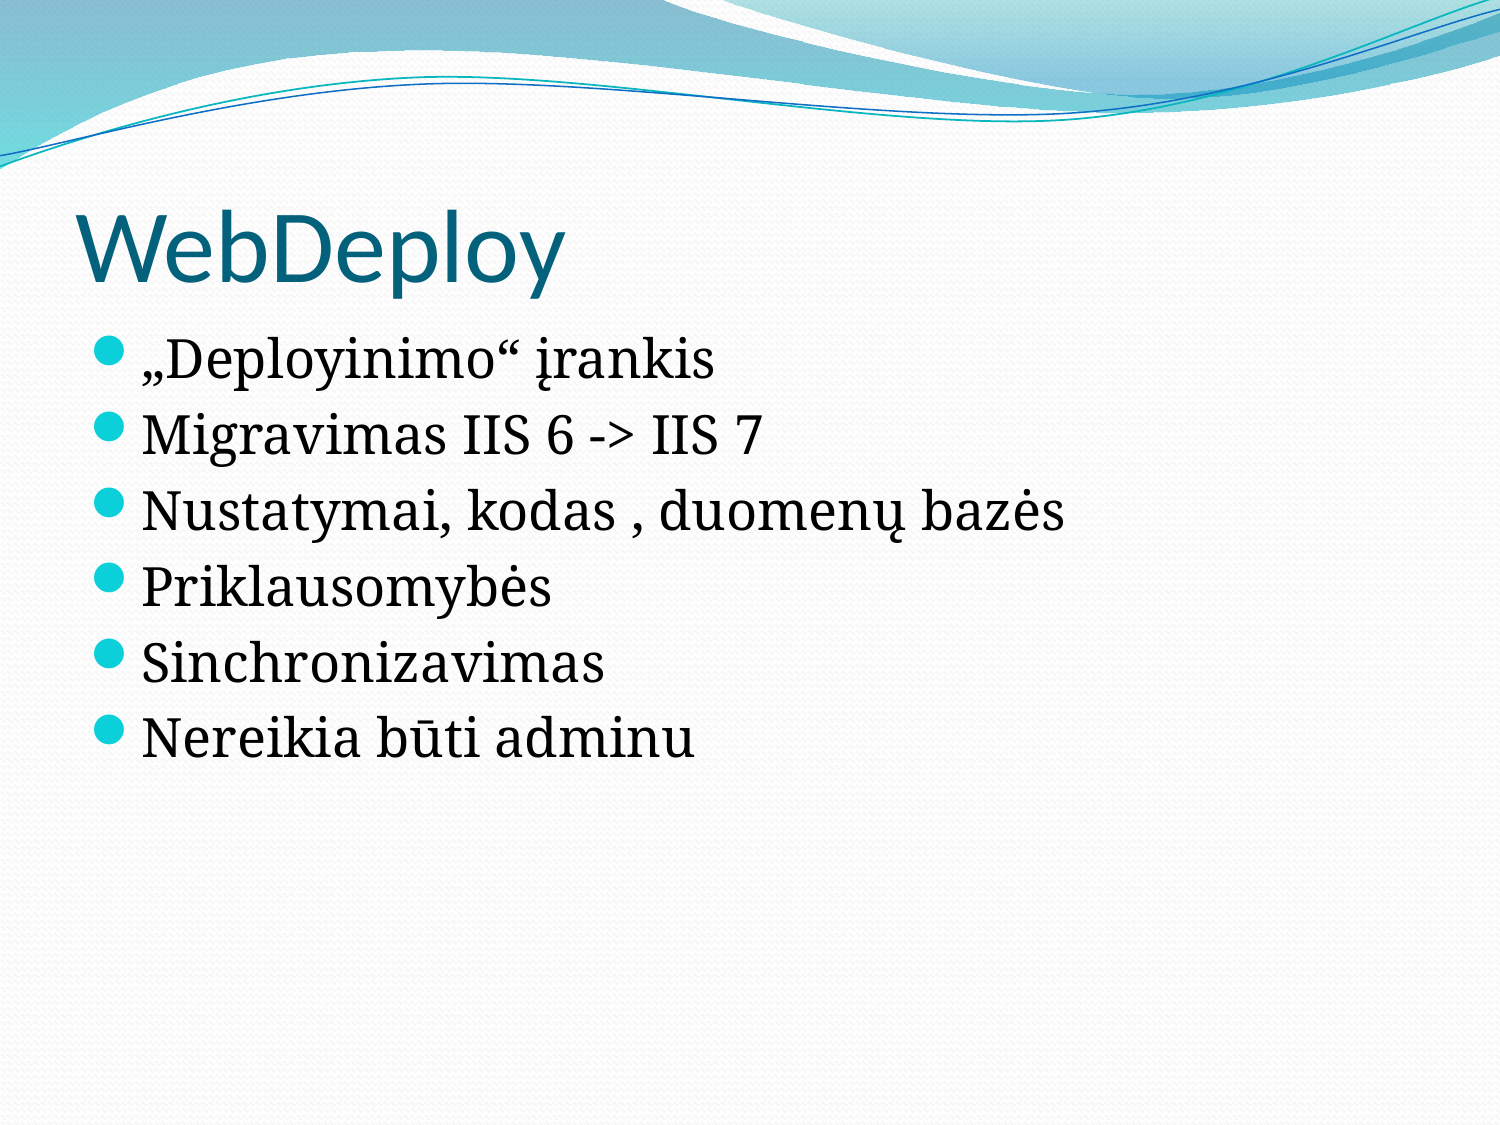

# WebDeploy
„Deployinimo“ įrankis
Migravimas IIS 6 -> IIS 7
Nustatymai, kodas , duomenų bazės
Priklausomybės
Sinchronizavimas
Nereikia būti adminu